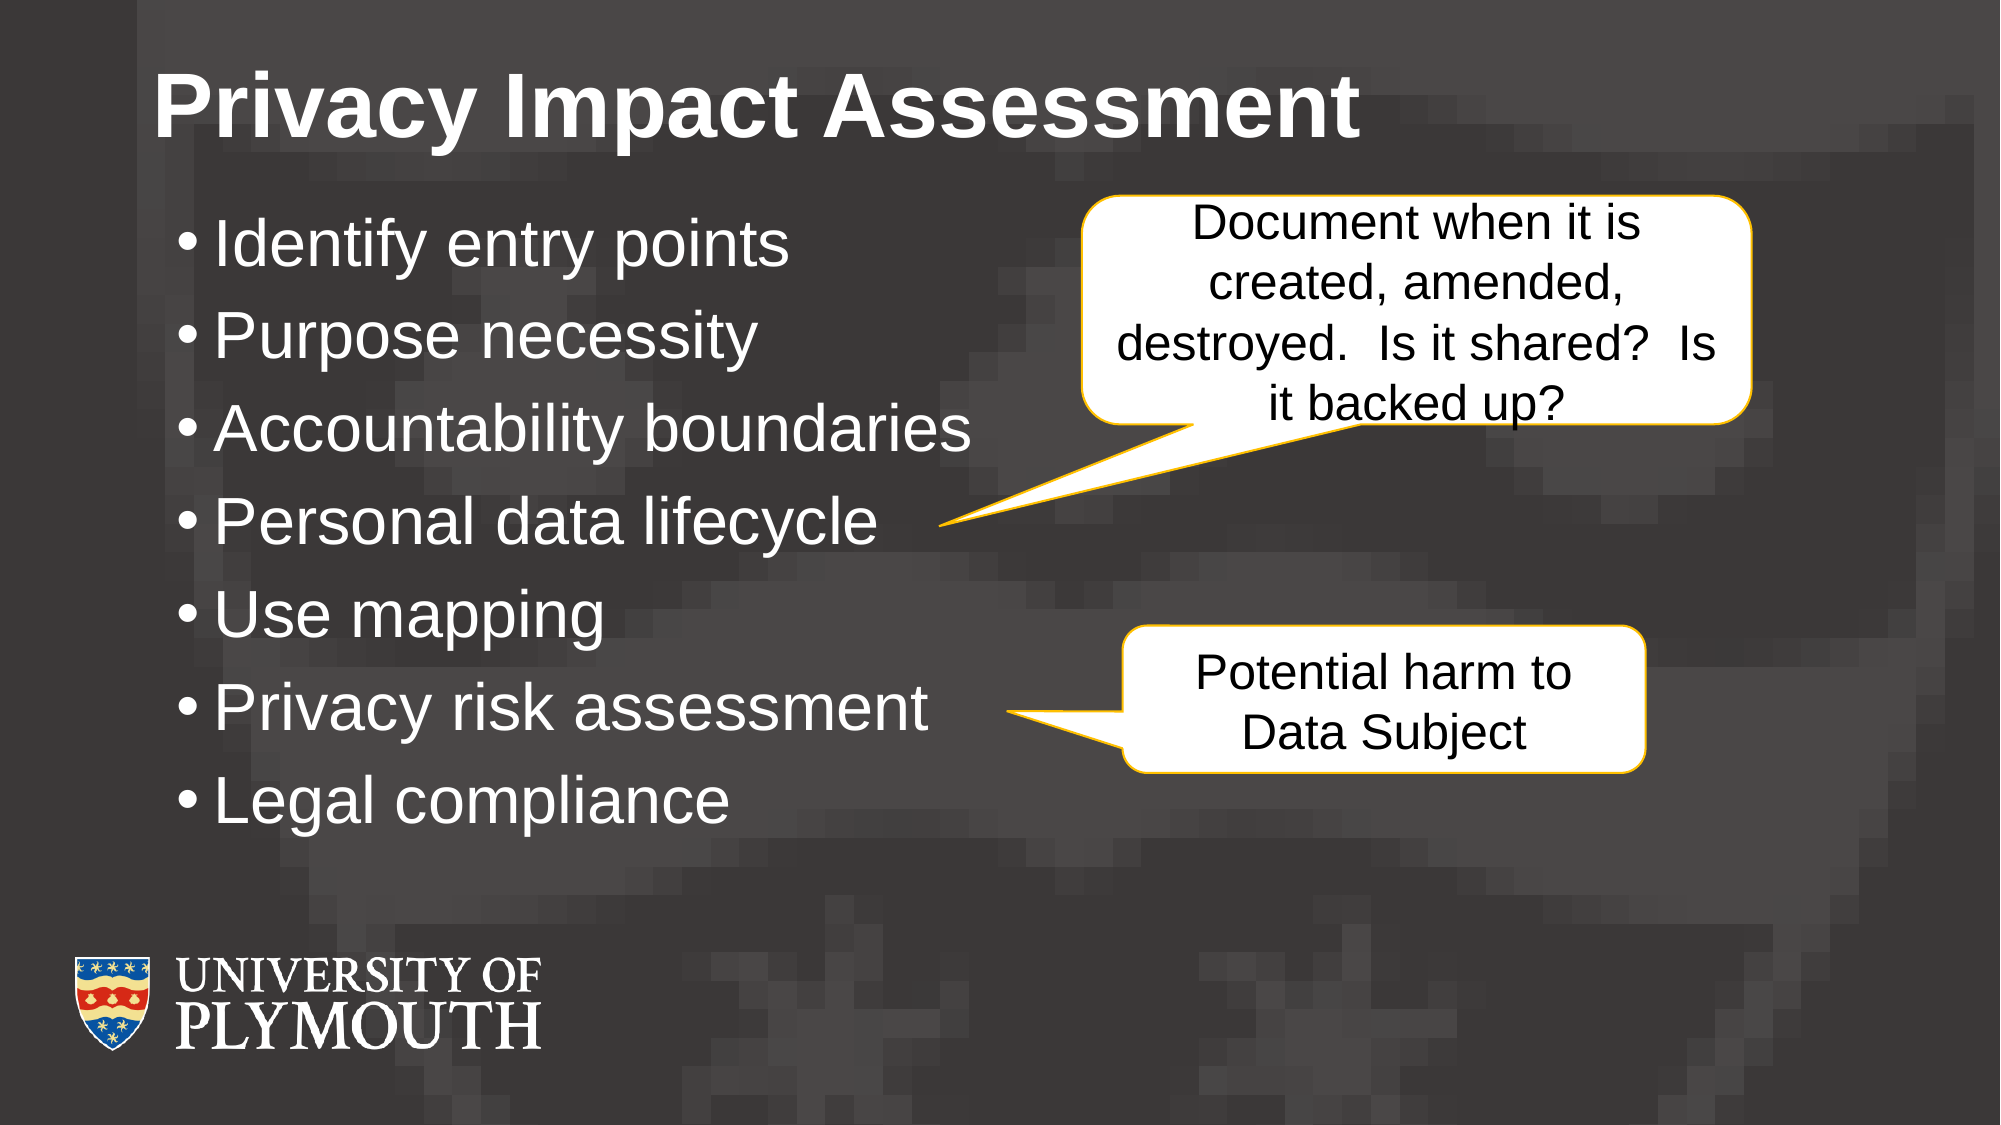

# Privacy Impact Assessment
Document when it is created, amended, destroyed.  Is it shared?  Is it backed up?
Identify entry points
Purpose necessity
Accountability boundaries
Personal data lifecycle
Use mapping
Privacy risk assessment
Legal compliance
Potential harm to Data Subject